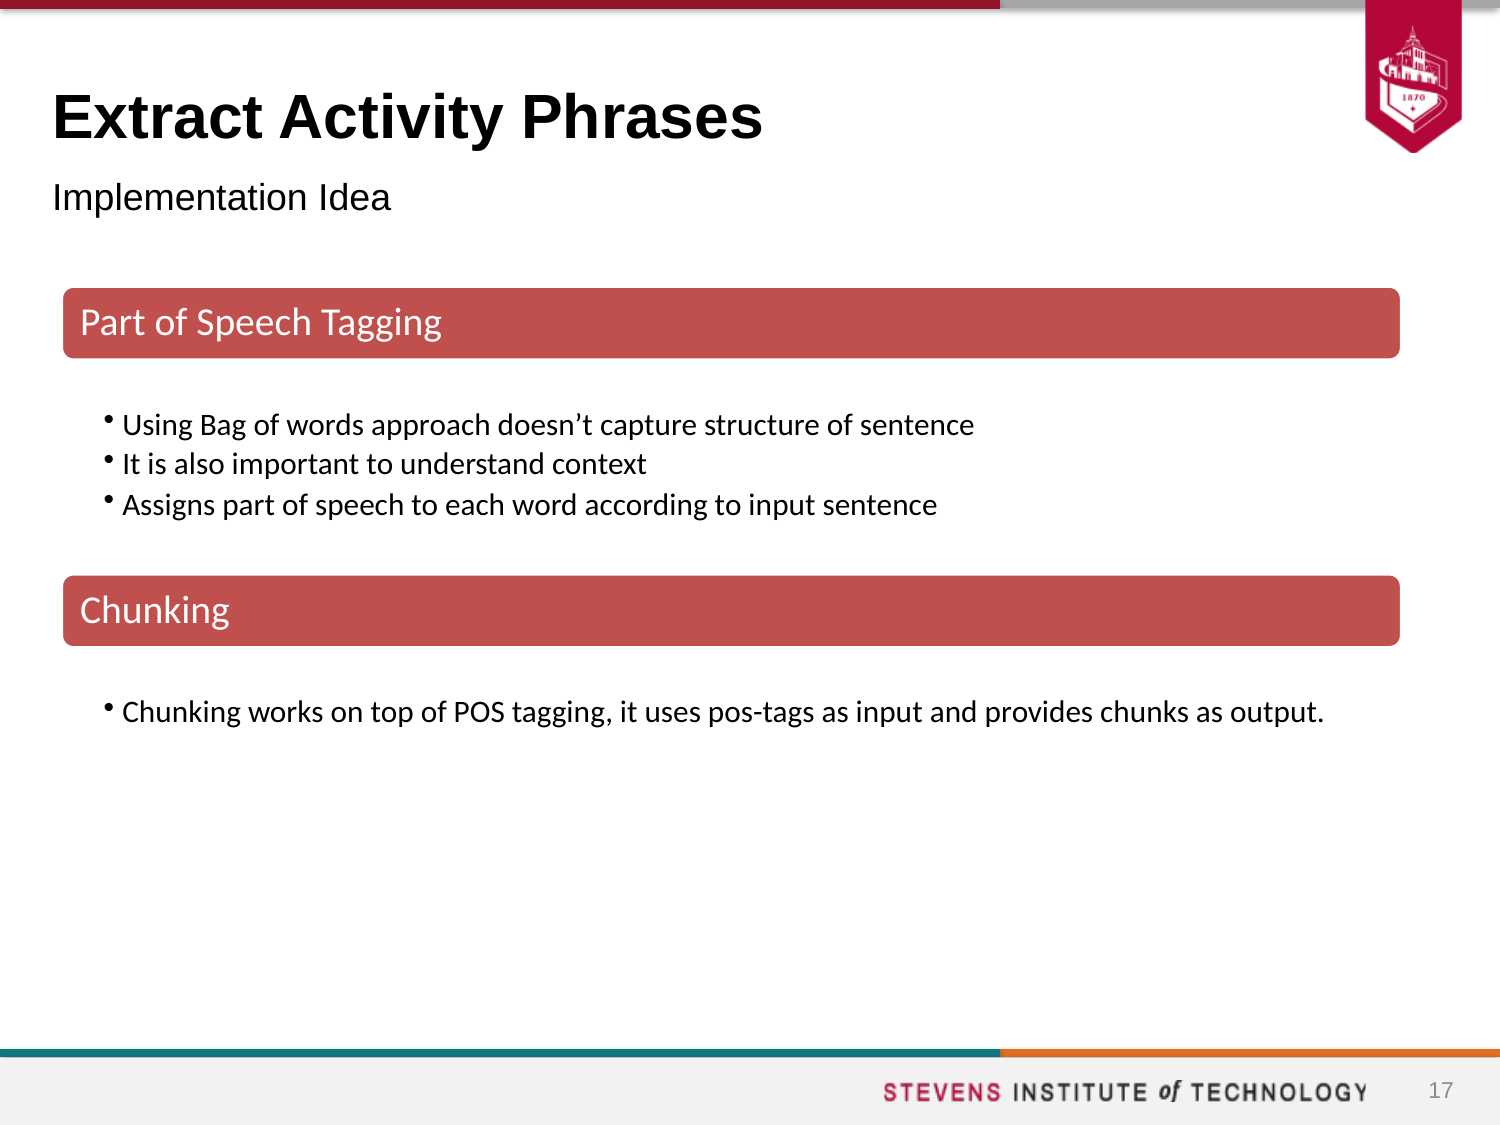

# Extract Activity Phrases
Implementation Idea
Part of Speech Tagging

Using Bag of words approach doesn’t capture structure of sentence
It is also important to understand context
Assigns part of speech to each word according to input sentence

Chunking

Chunking works on top of POS tagging, it uses pos-tags as input and provides chunks as output.

17